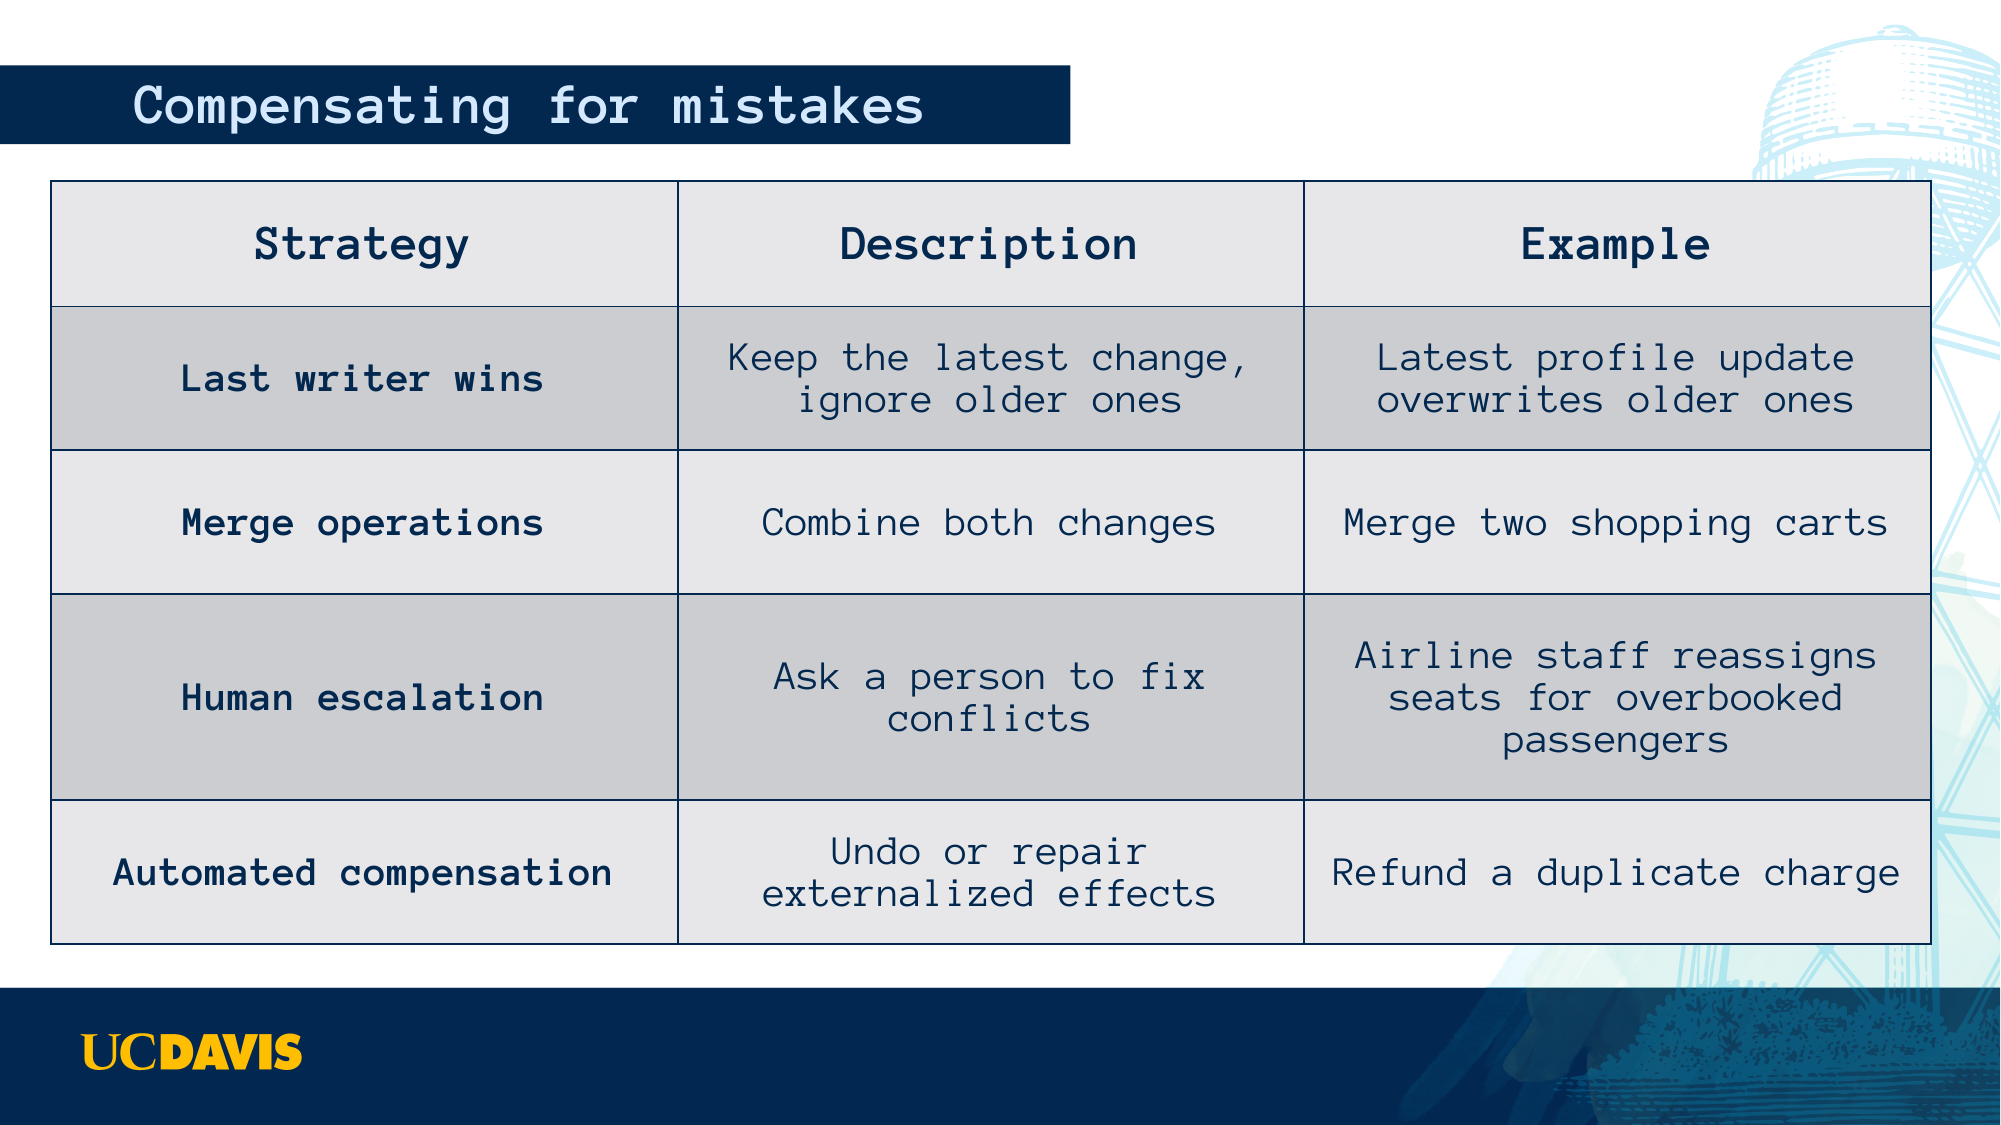

# Compensating for mistakes
| Strategy | Description | Example |
| --- | --- | --- |
| Last writer wins | Keep the latest change, ignore older ones | Latest profile update overwrites older ones |
| Merge operations | Combine both changes | Merge two shopping carts |
| Human escalation | Ask a person to fix conflicts | Airline staff reassigns seats for overbooked passengers |
| Automated compensation | Undo or repair externalized effects | Refund a duplicate charge |